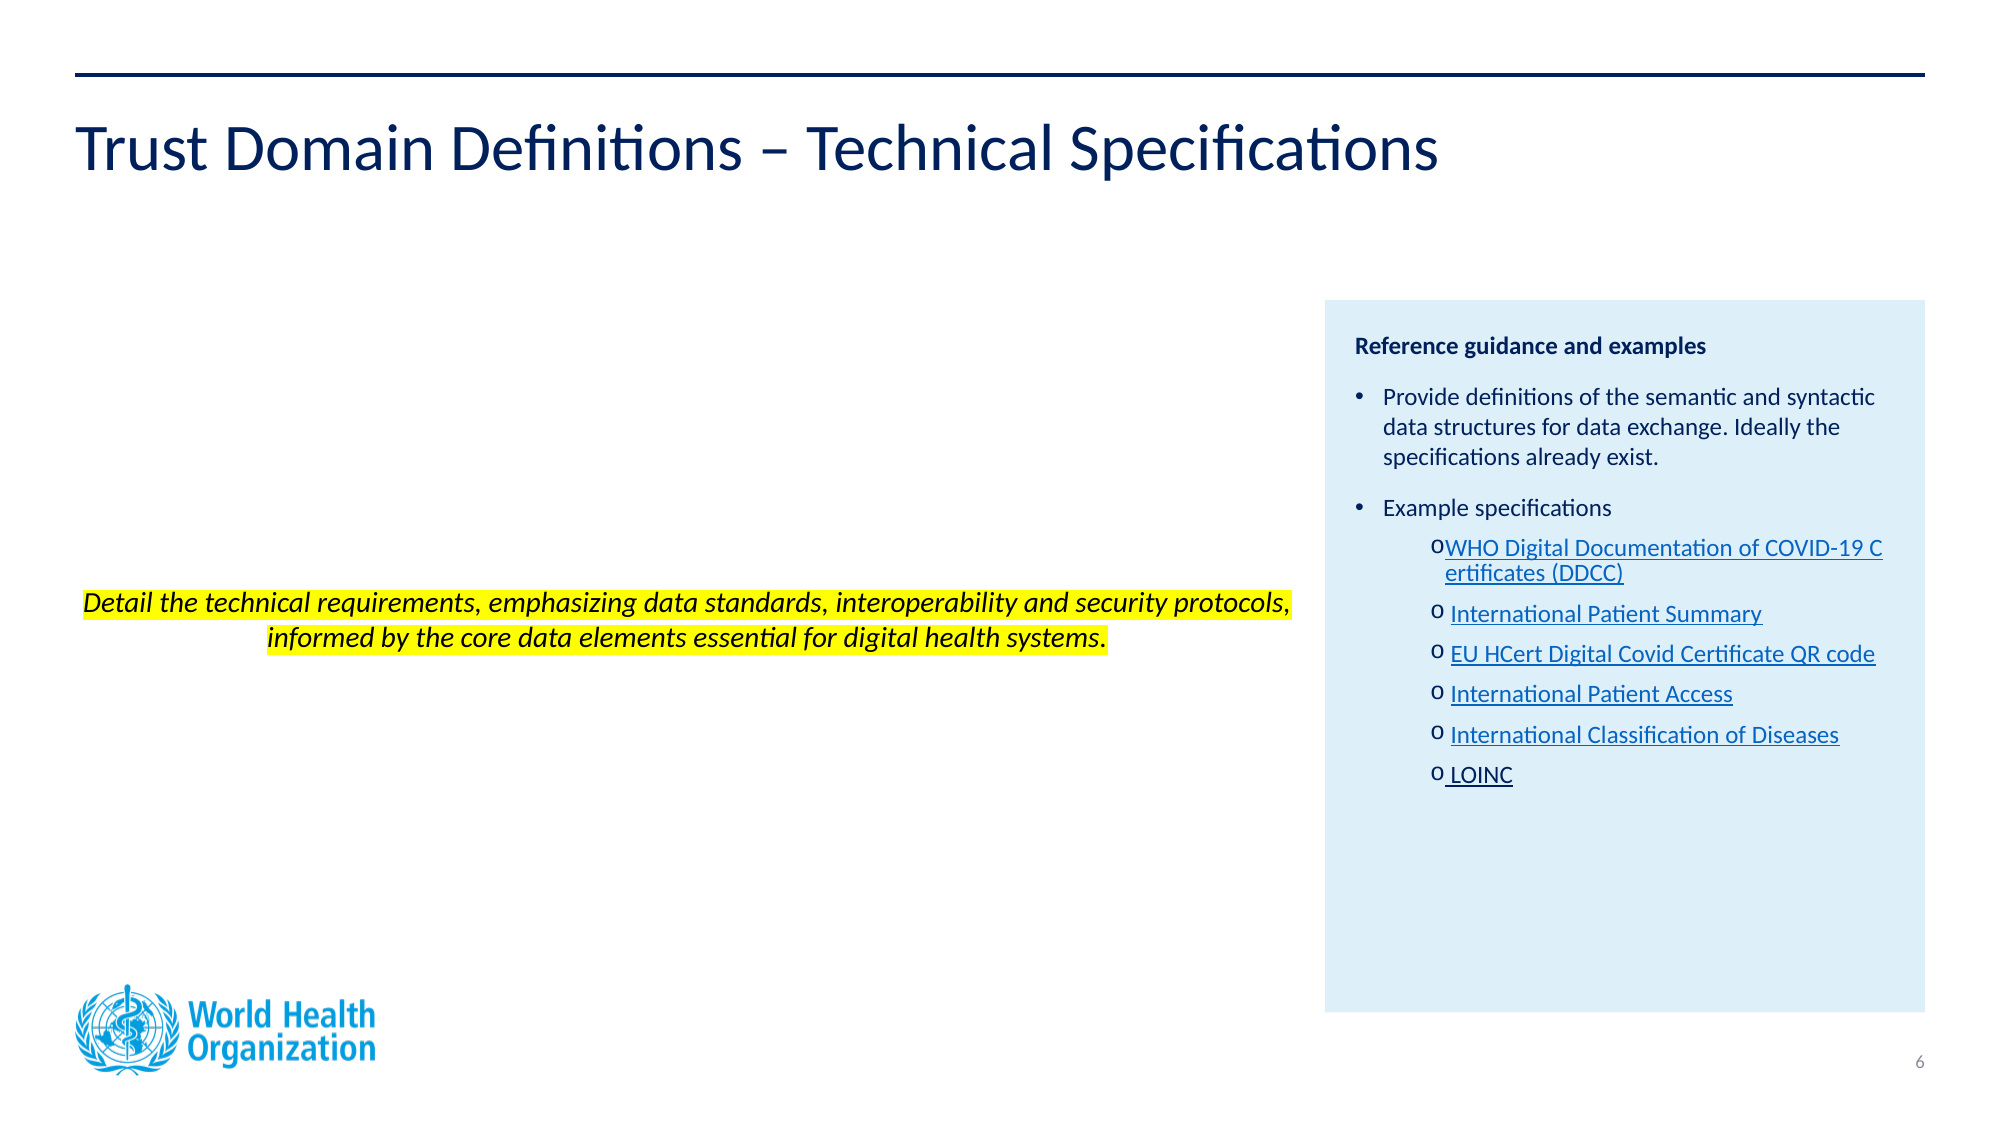

# Trust Domain Definitions – Technical Specifications
Detail the technical requirements, emphasizing data standards, interoperability and security protocols, informed by the core data elements essential for digital health systems.
Reference guidance and examples
Provide definitions of the semantic and syntactic data structures for data exchange. Ideally the specifications already exist.
Example specifications
WHO Digital Documentation of COVID-19 Certificates (DDCC)
 International Patient Summary
 EU HCert Digital Covid Certificate QR code
 International Patient Access
 International Classification of Diseases
 LOINC

6